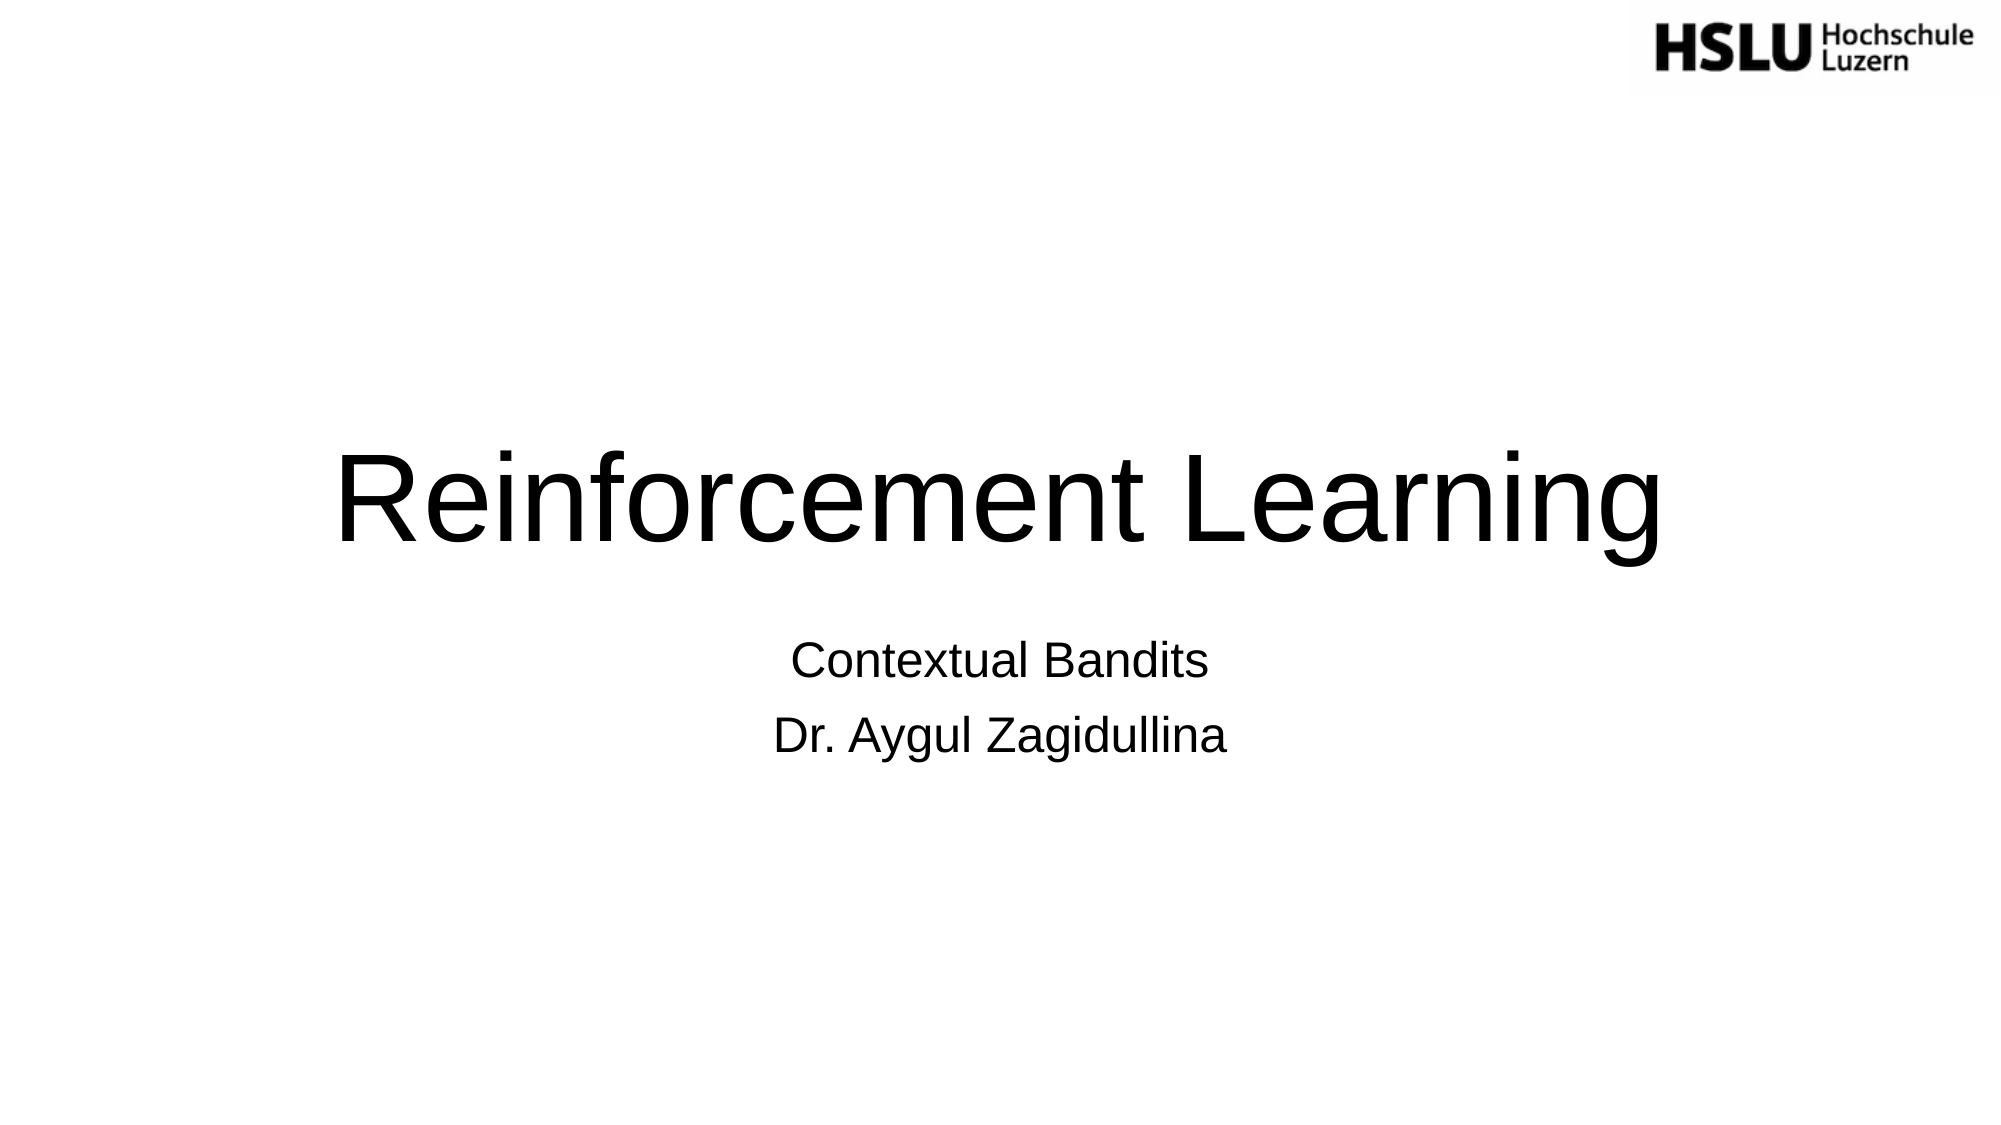

# Reinforcement Learning
Contextual Bandits
Dr. Aygul Zagidullina